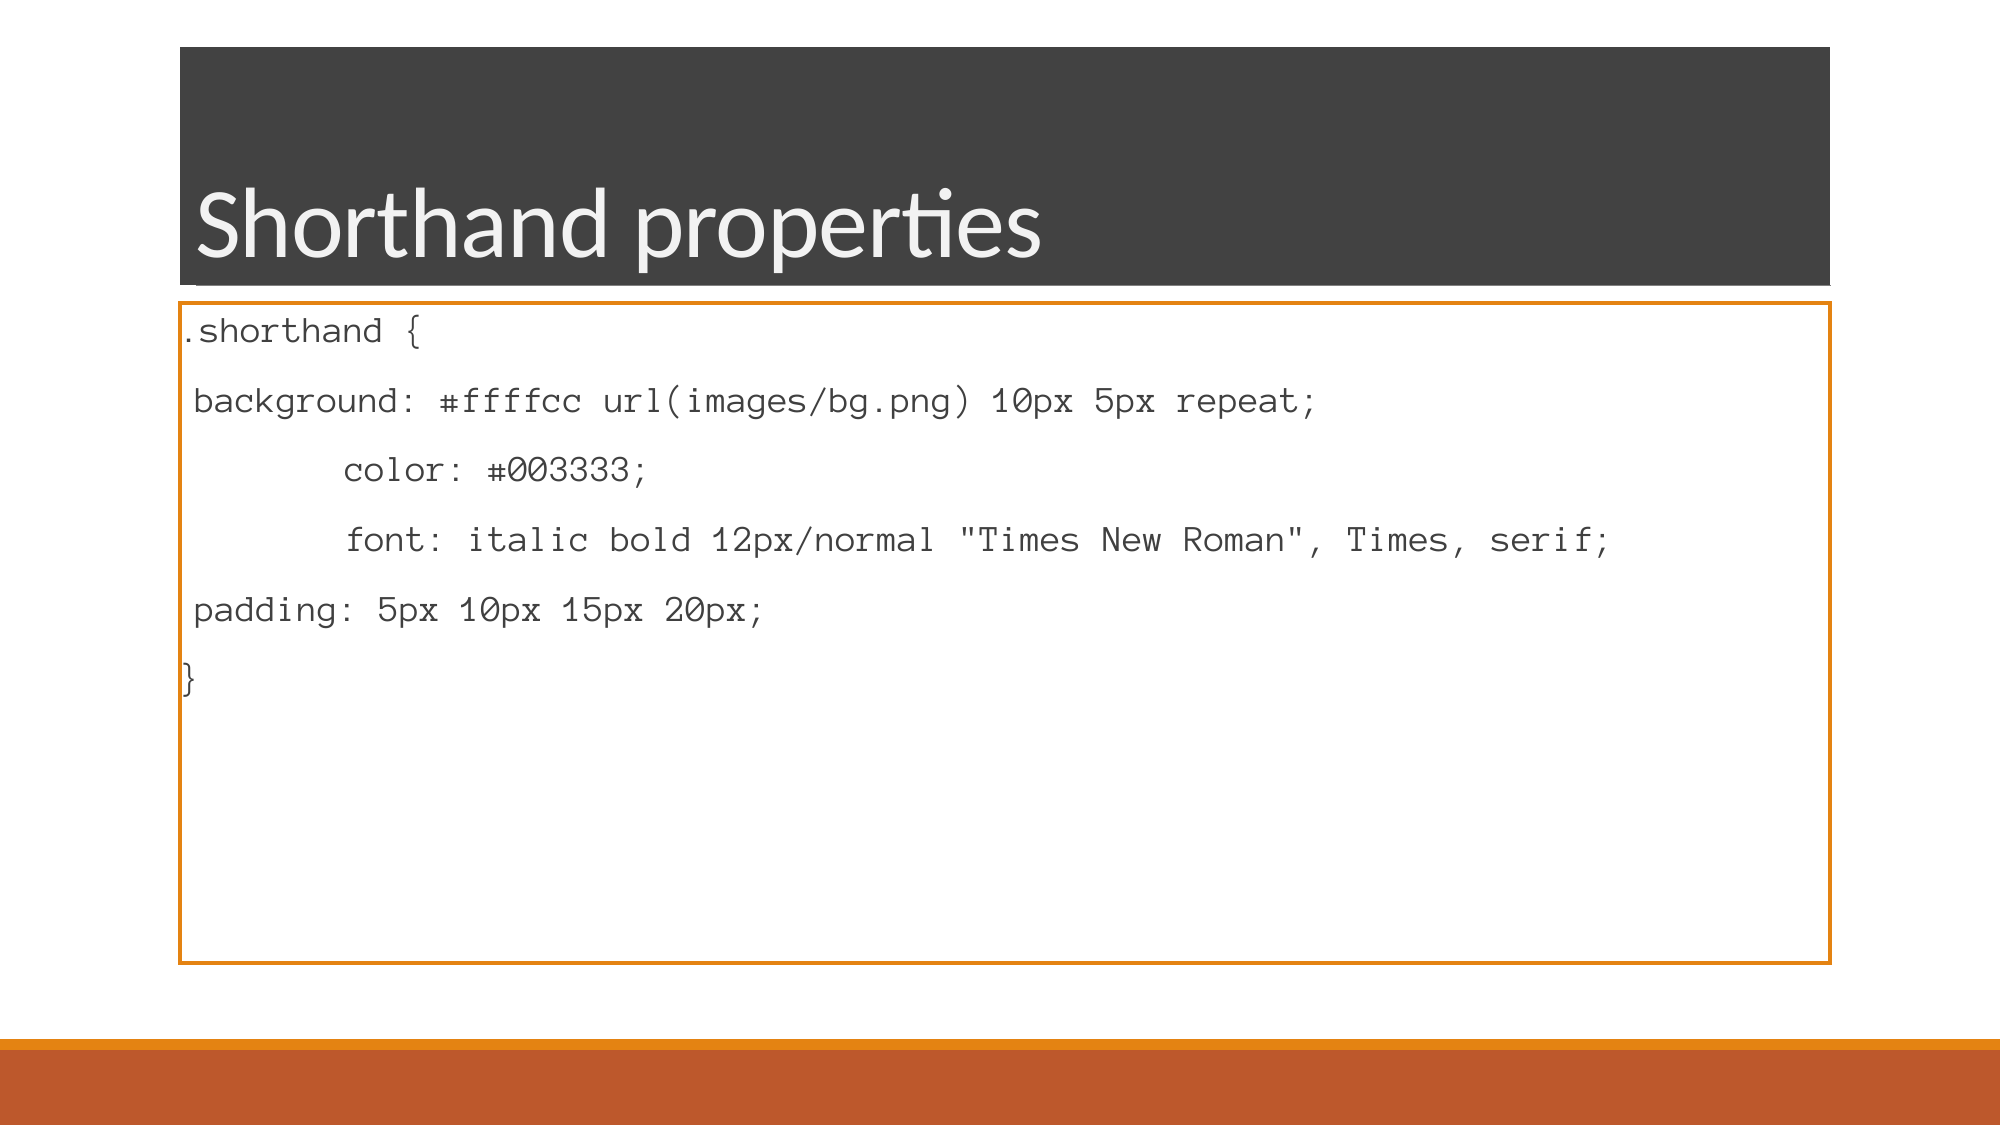

# Shorthand properties
.shorthand {
	background: #ffffcc url(images/bg.png) 10px 5px repeat;
 	color: #003333;
 	font: italic bold 12px/normal "Times New Roman", Times, serif;
	padding: 5px 10px 15px 20px;
}